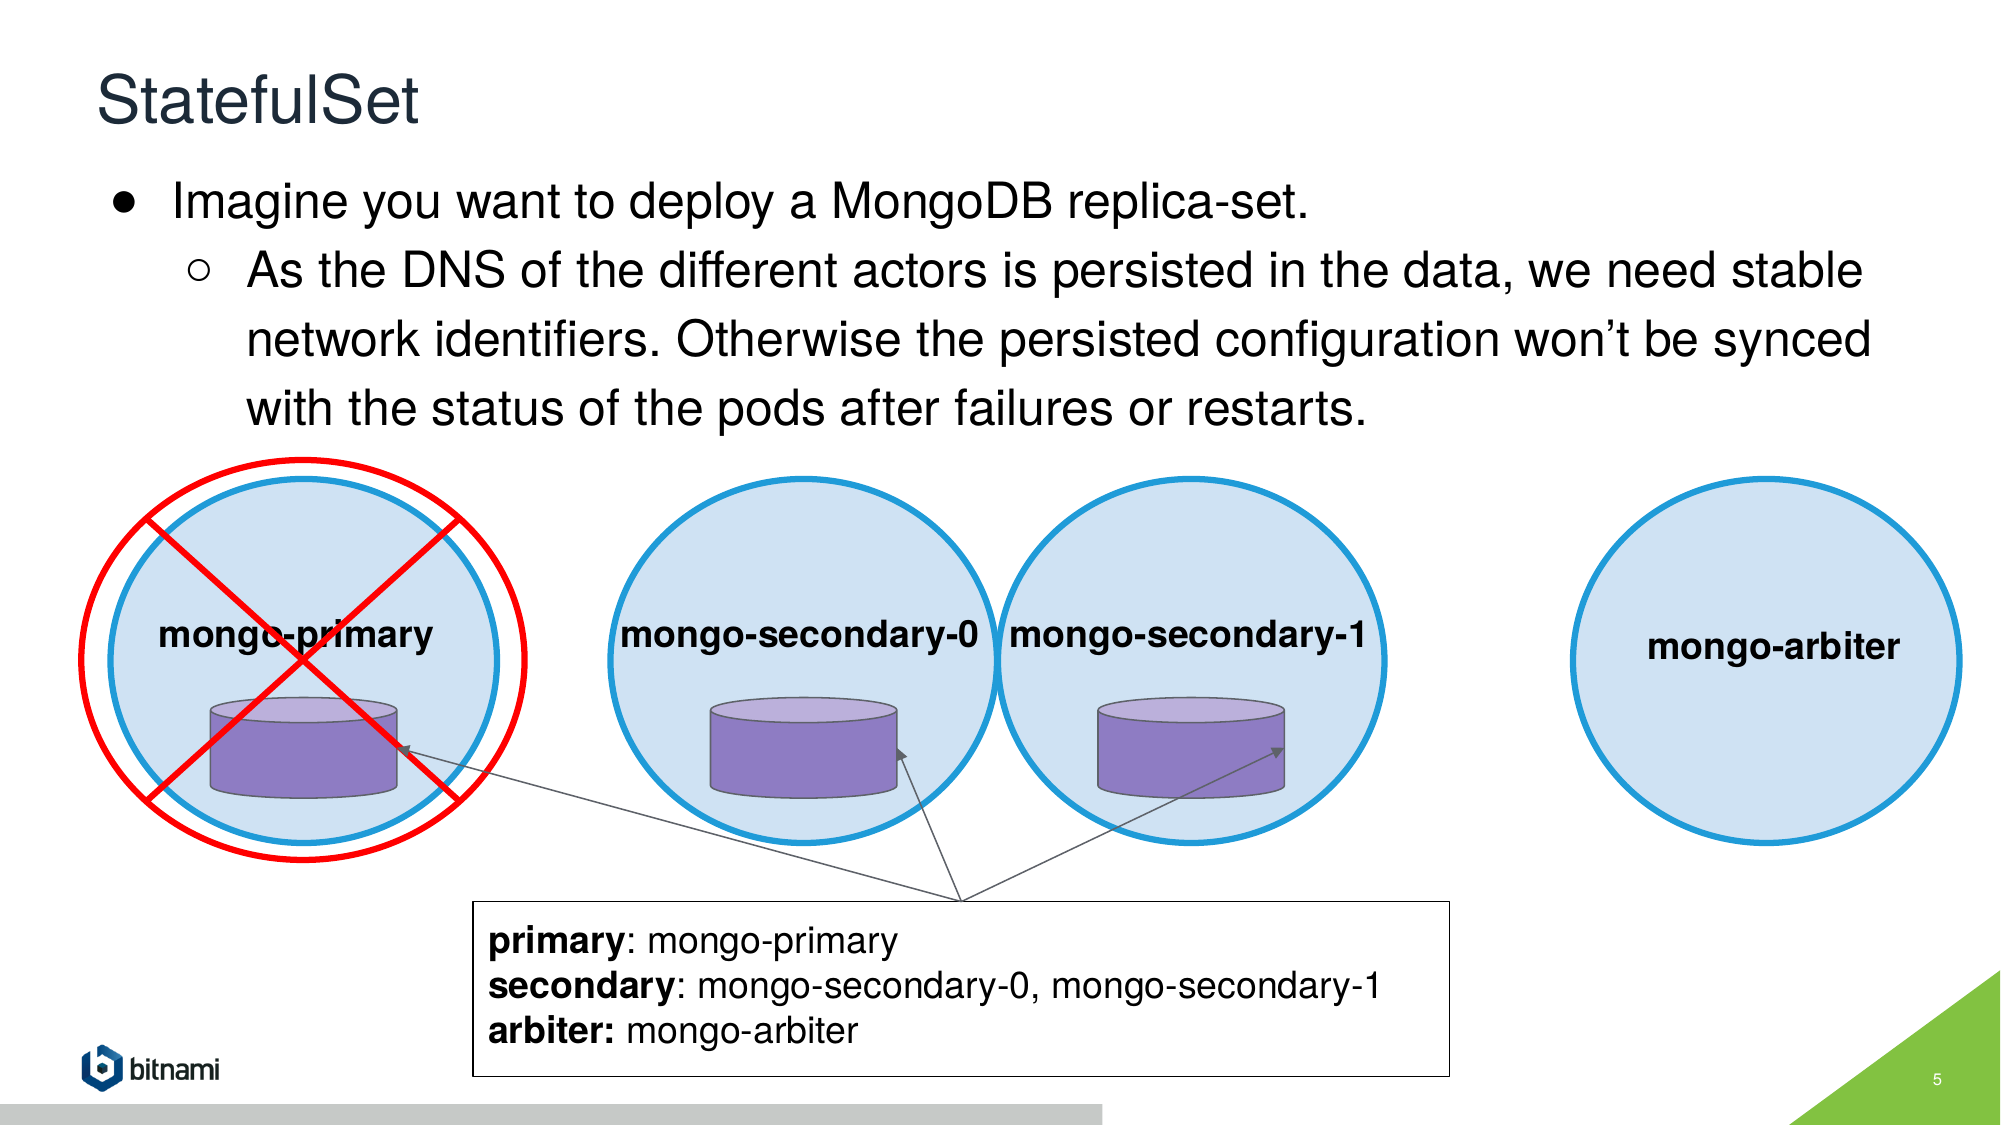

# StatefulSet
Imagine you want to deploy a MongoDB replica-set.
As the DNS of the different actors is persisted in the data, we need stable network identifiers. Otherwise the persisted configuration won’t be synced with the status of the pods after failures or restarts.

mongo-primary

mongo-secondary-0

mongo-secondary-1

mongo-arbiter

primary: mongo-primary
secondary: mongo-secondary-0, mongo-secondary-1
arbiter: mongo-arbiter
5